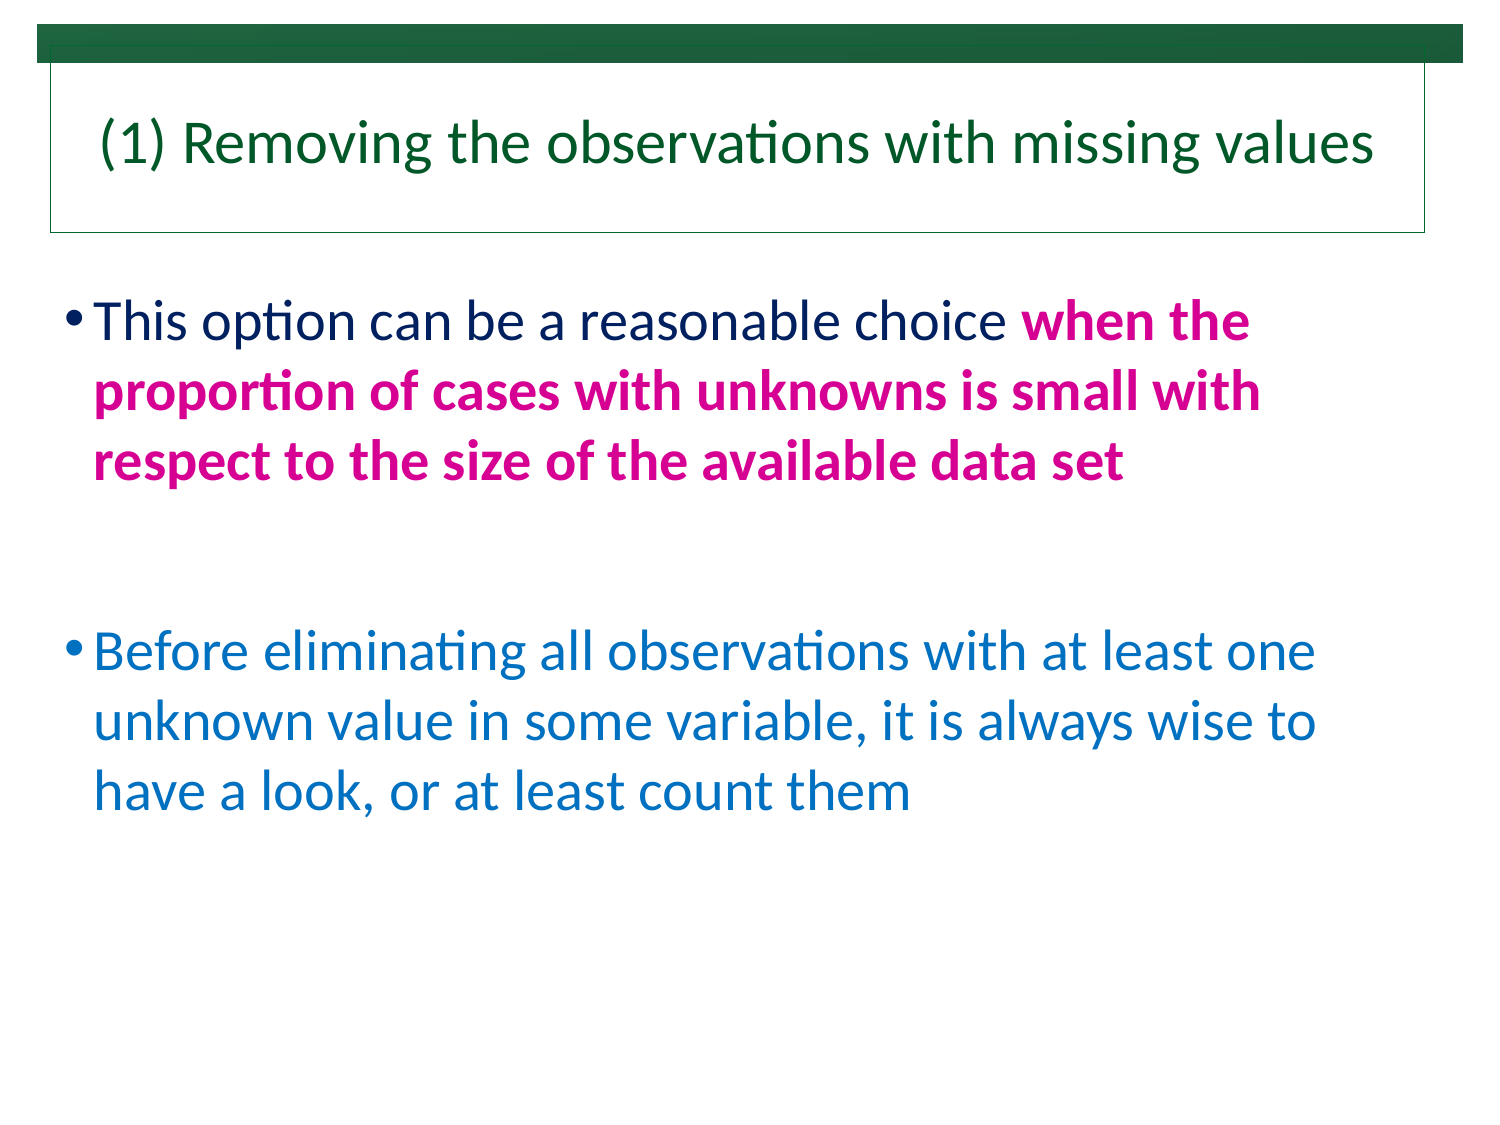

# (1) Removing the observations with missing values
This option can be a reasonable choice when the proportion of cases with unknowns is small with respect to the size of the available data set

Before eliminating all observations with at least one unknown value in some variable, it is always wise to have a look, or at least count them